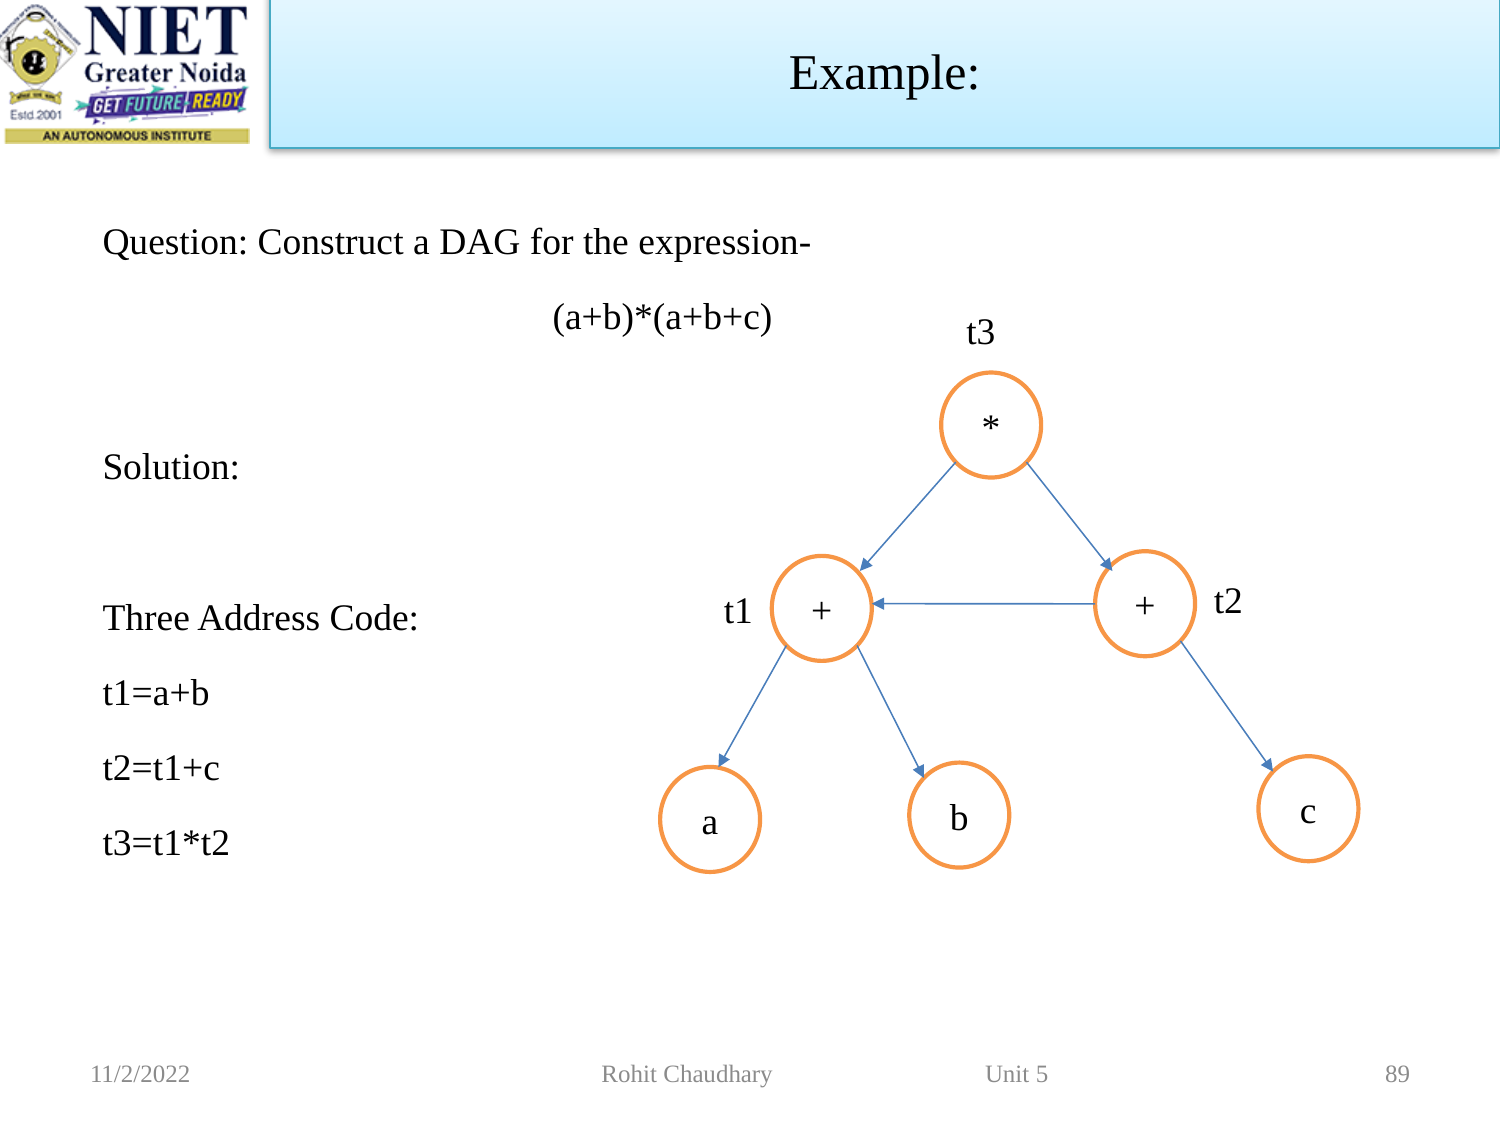

Example:
Question: Construct a DAG for the expression-
			(a+b)*(a+b+c)

Solution:

Three Address Code:
t1=a+b
t2=t1+c
t3=t1*t2

t3
*
+
t2
c
+
t1
b
a
11/2/2022
Rohit Chaudhary                                  Unit 5
89